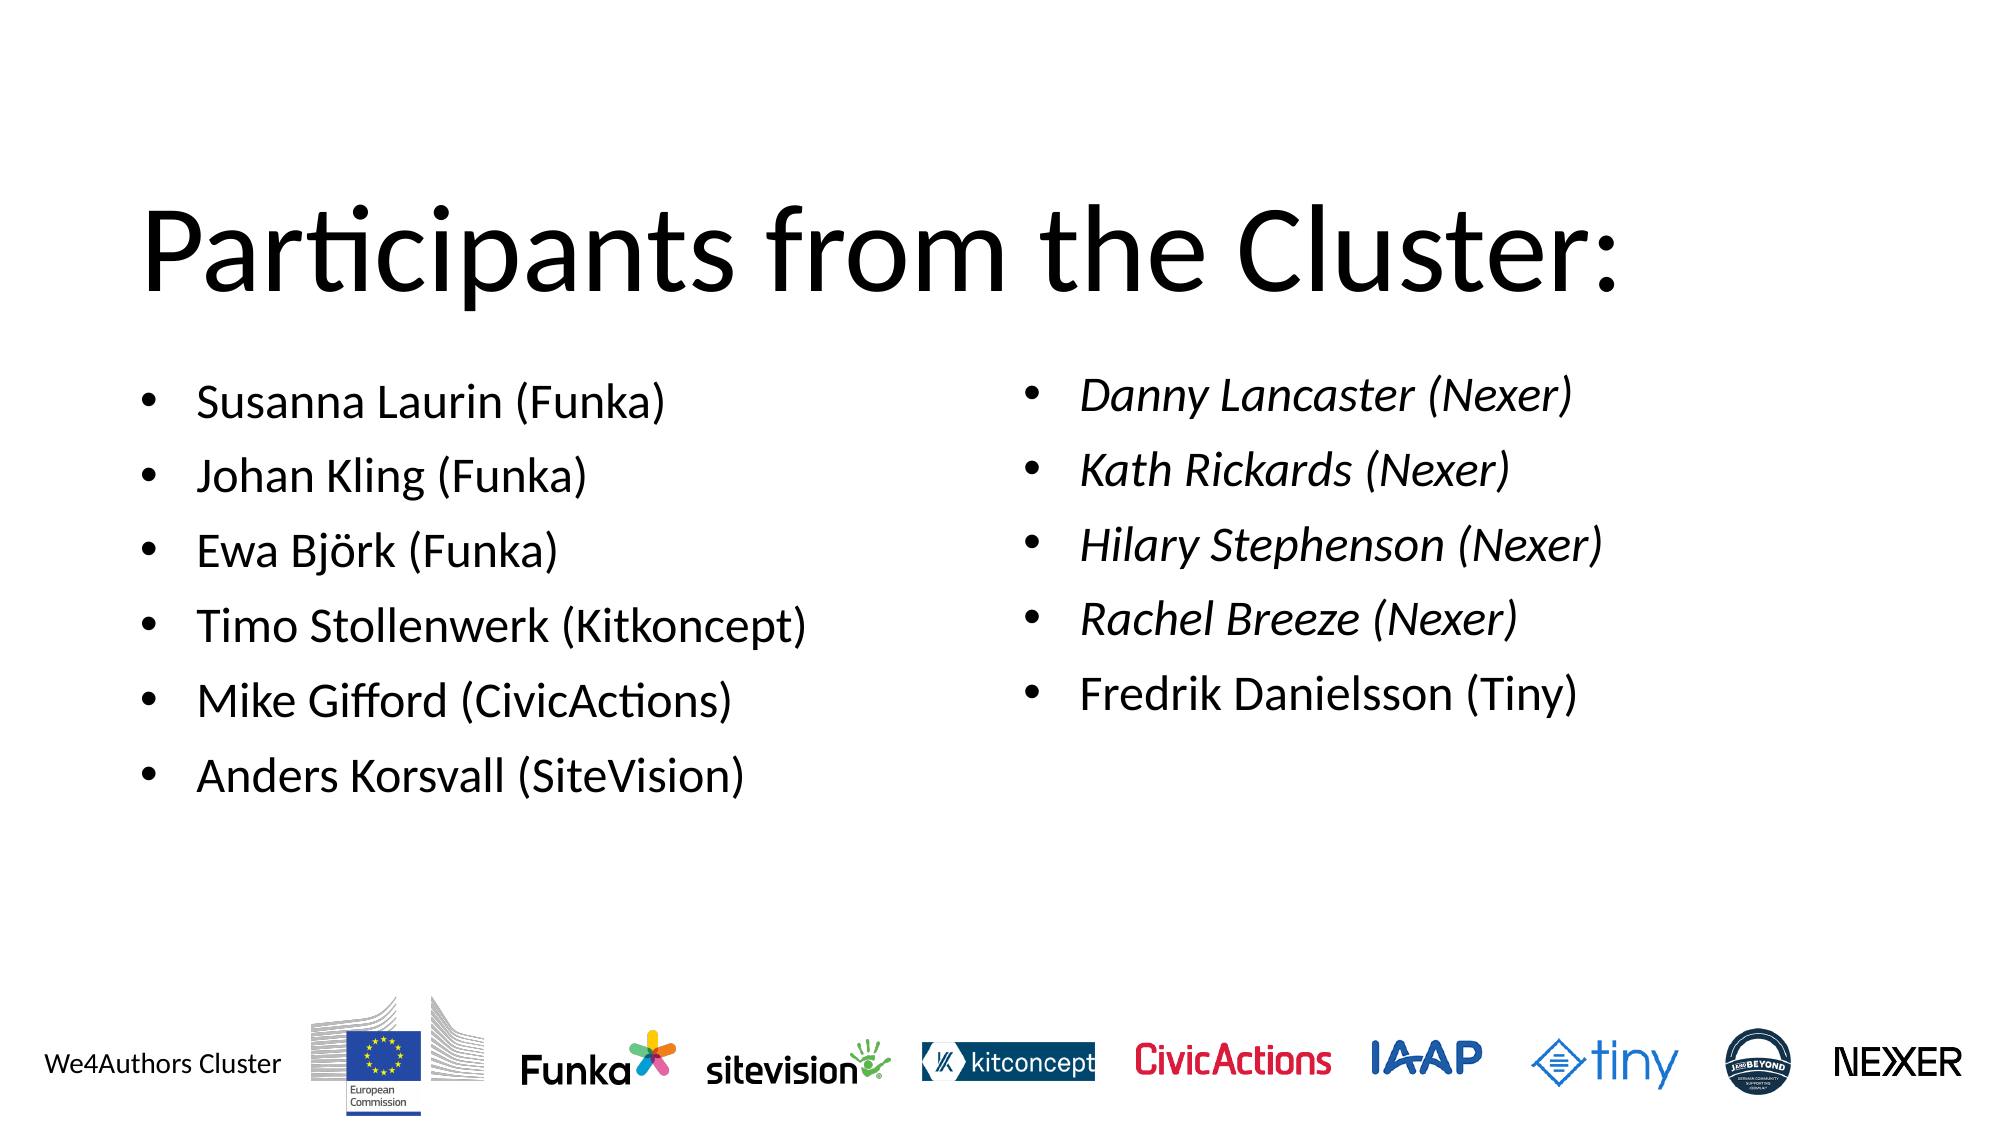

# Participants from the Cluster:
Danny Lancaster (Nexer)
Kath Rickards (Nexer)
Hilary Stephenson (Nexer)
Rachel Breeze (Nexer)
Fredrik Danielsson (Tiny)

Susanna Laurin (Funka)
Johan Kling (Funka)
Ewa Björk (Funka)
Timo Stollenwerk (Kitkoncept)
Mike Gifford (CivicActions)
Anders Korsvall (SiteVision)